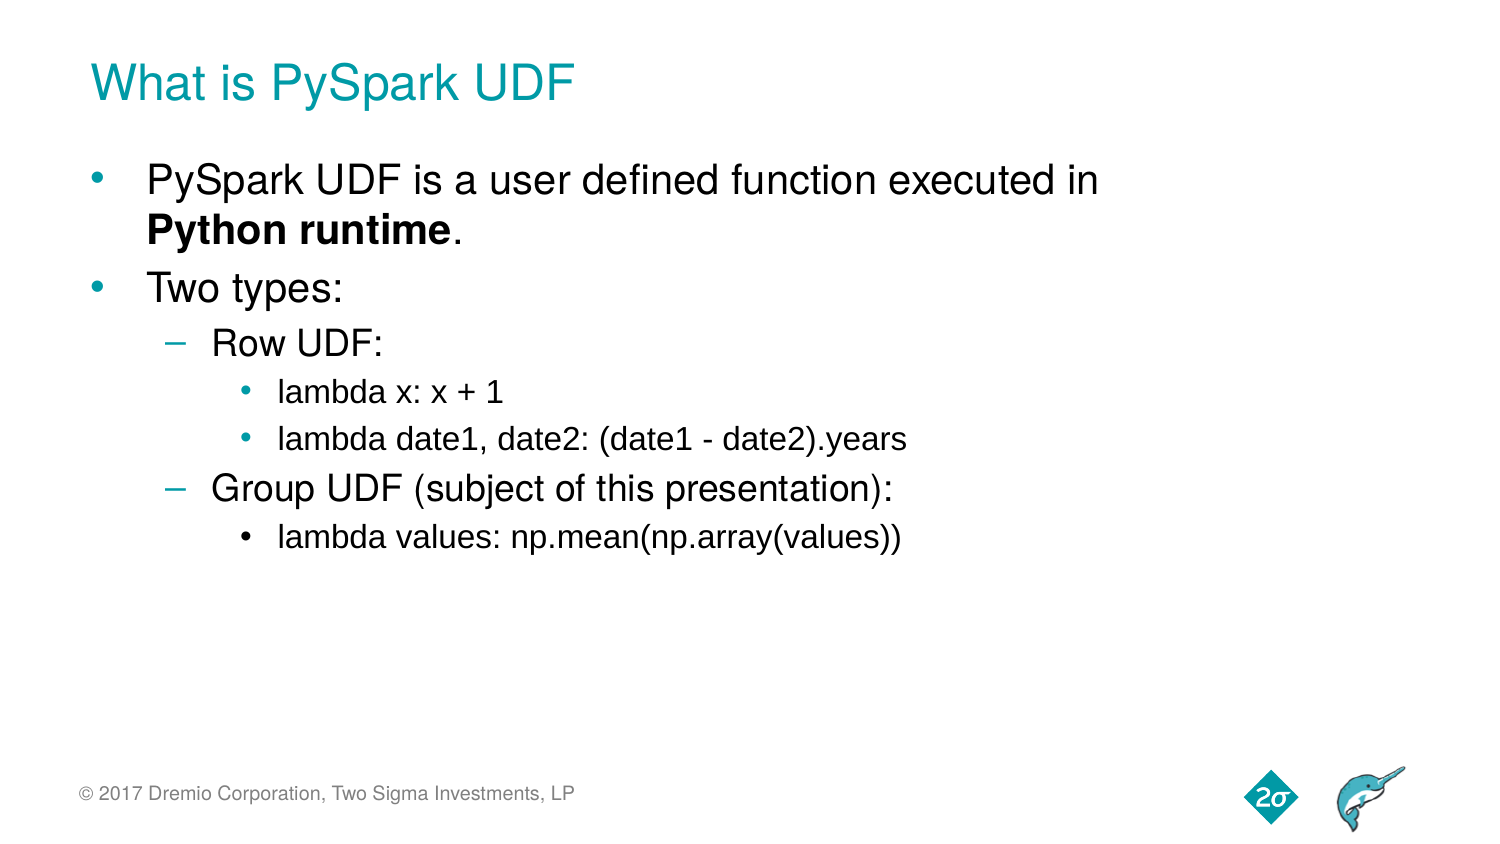

# What is PySpark UDF
PySpark UDF is a user defined function executed in Python runtime.
Two types:
Row UDF:
lambda x: x + 1
lambda date1, date2: (date1 - date2).years
Group UDF (subject of this presentation):
lambda values: np.mean(np.array(values))